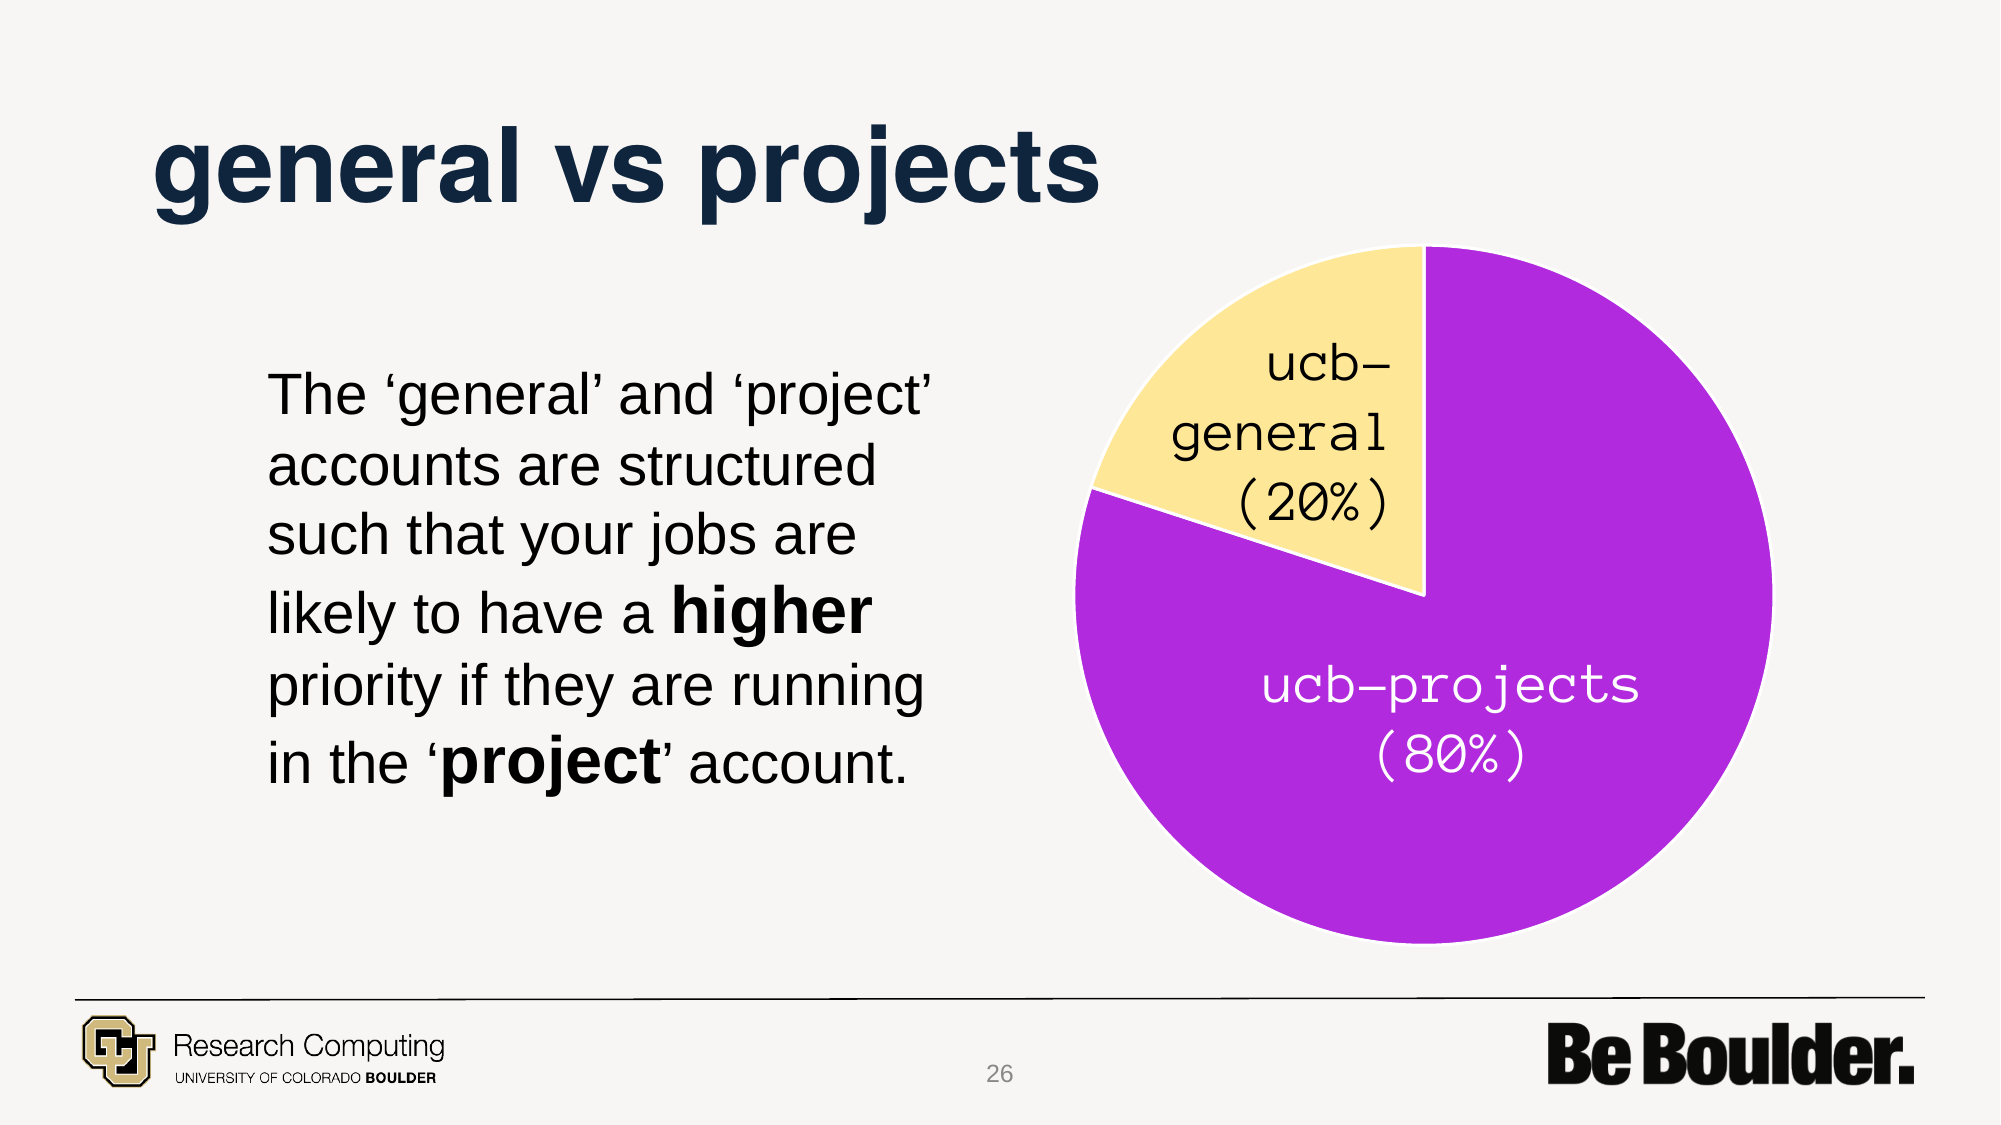

# general vs projects

### Chart

| Category | Sales |
|---|---|
| 1st Qtr | 80.0 |
| 2nd Qtr | 20.0 |
ucb-general (20%)
ucb-projects (80%)
The ‘general’ and ‘project’ accounts are structured such that your jobs are likely to have a higher priority if they are running in the ‘project’ account.

26